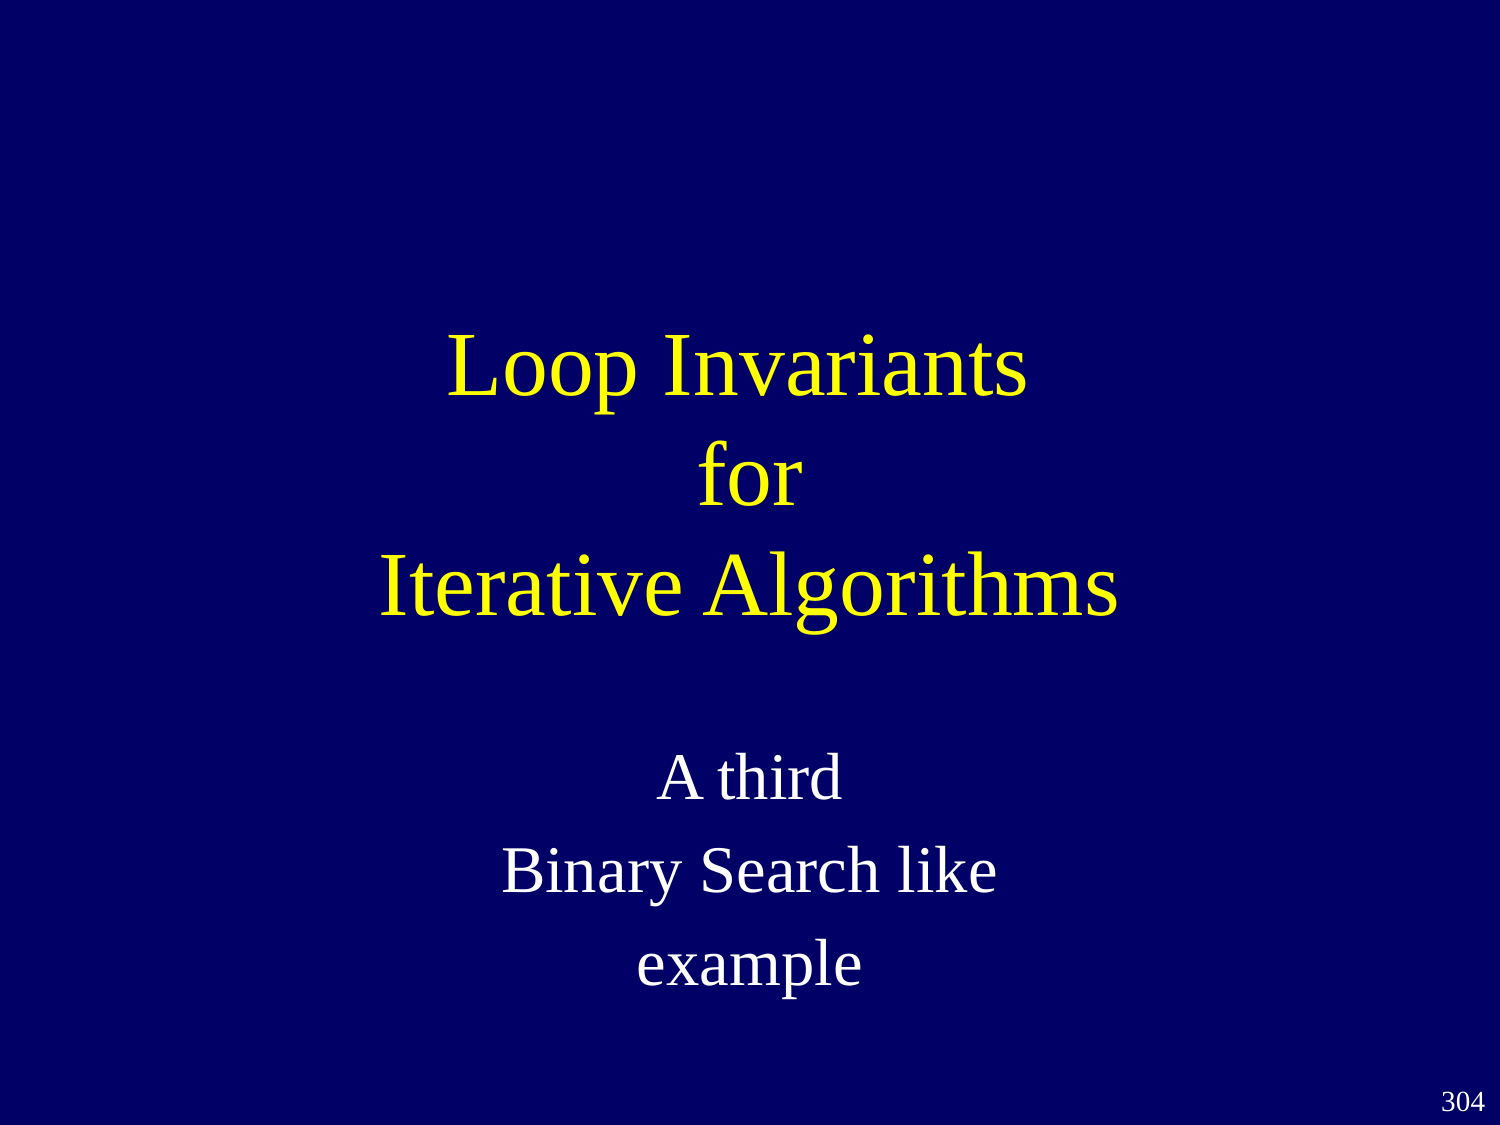

# Loop Invariants for Iterative Algorithms
A third
Binary Search like
example